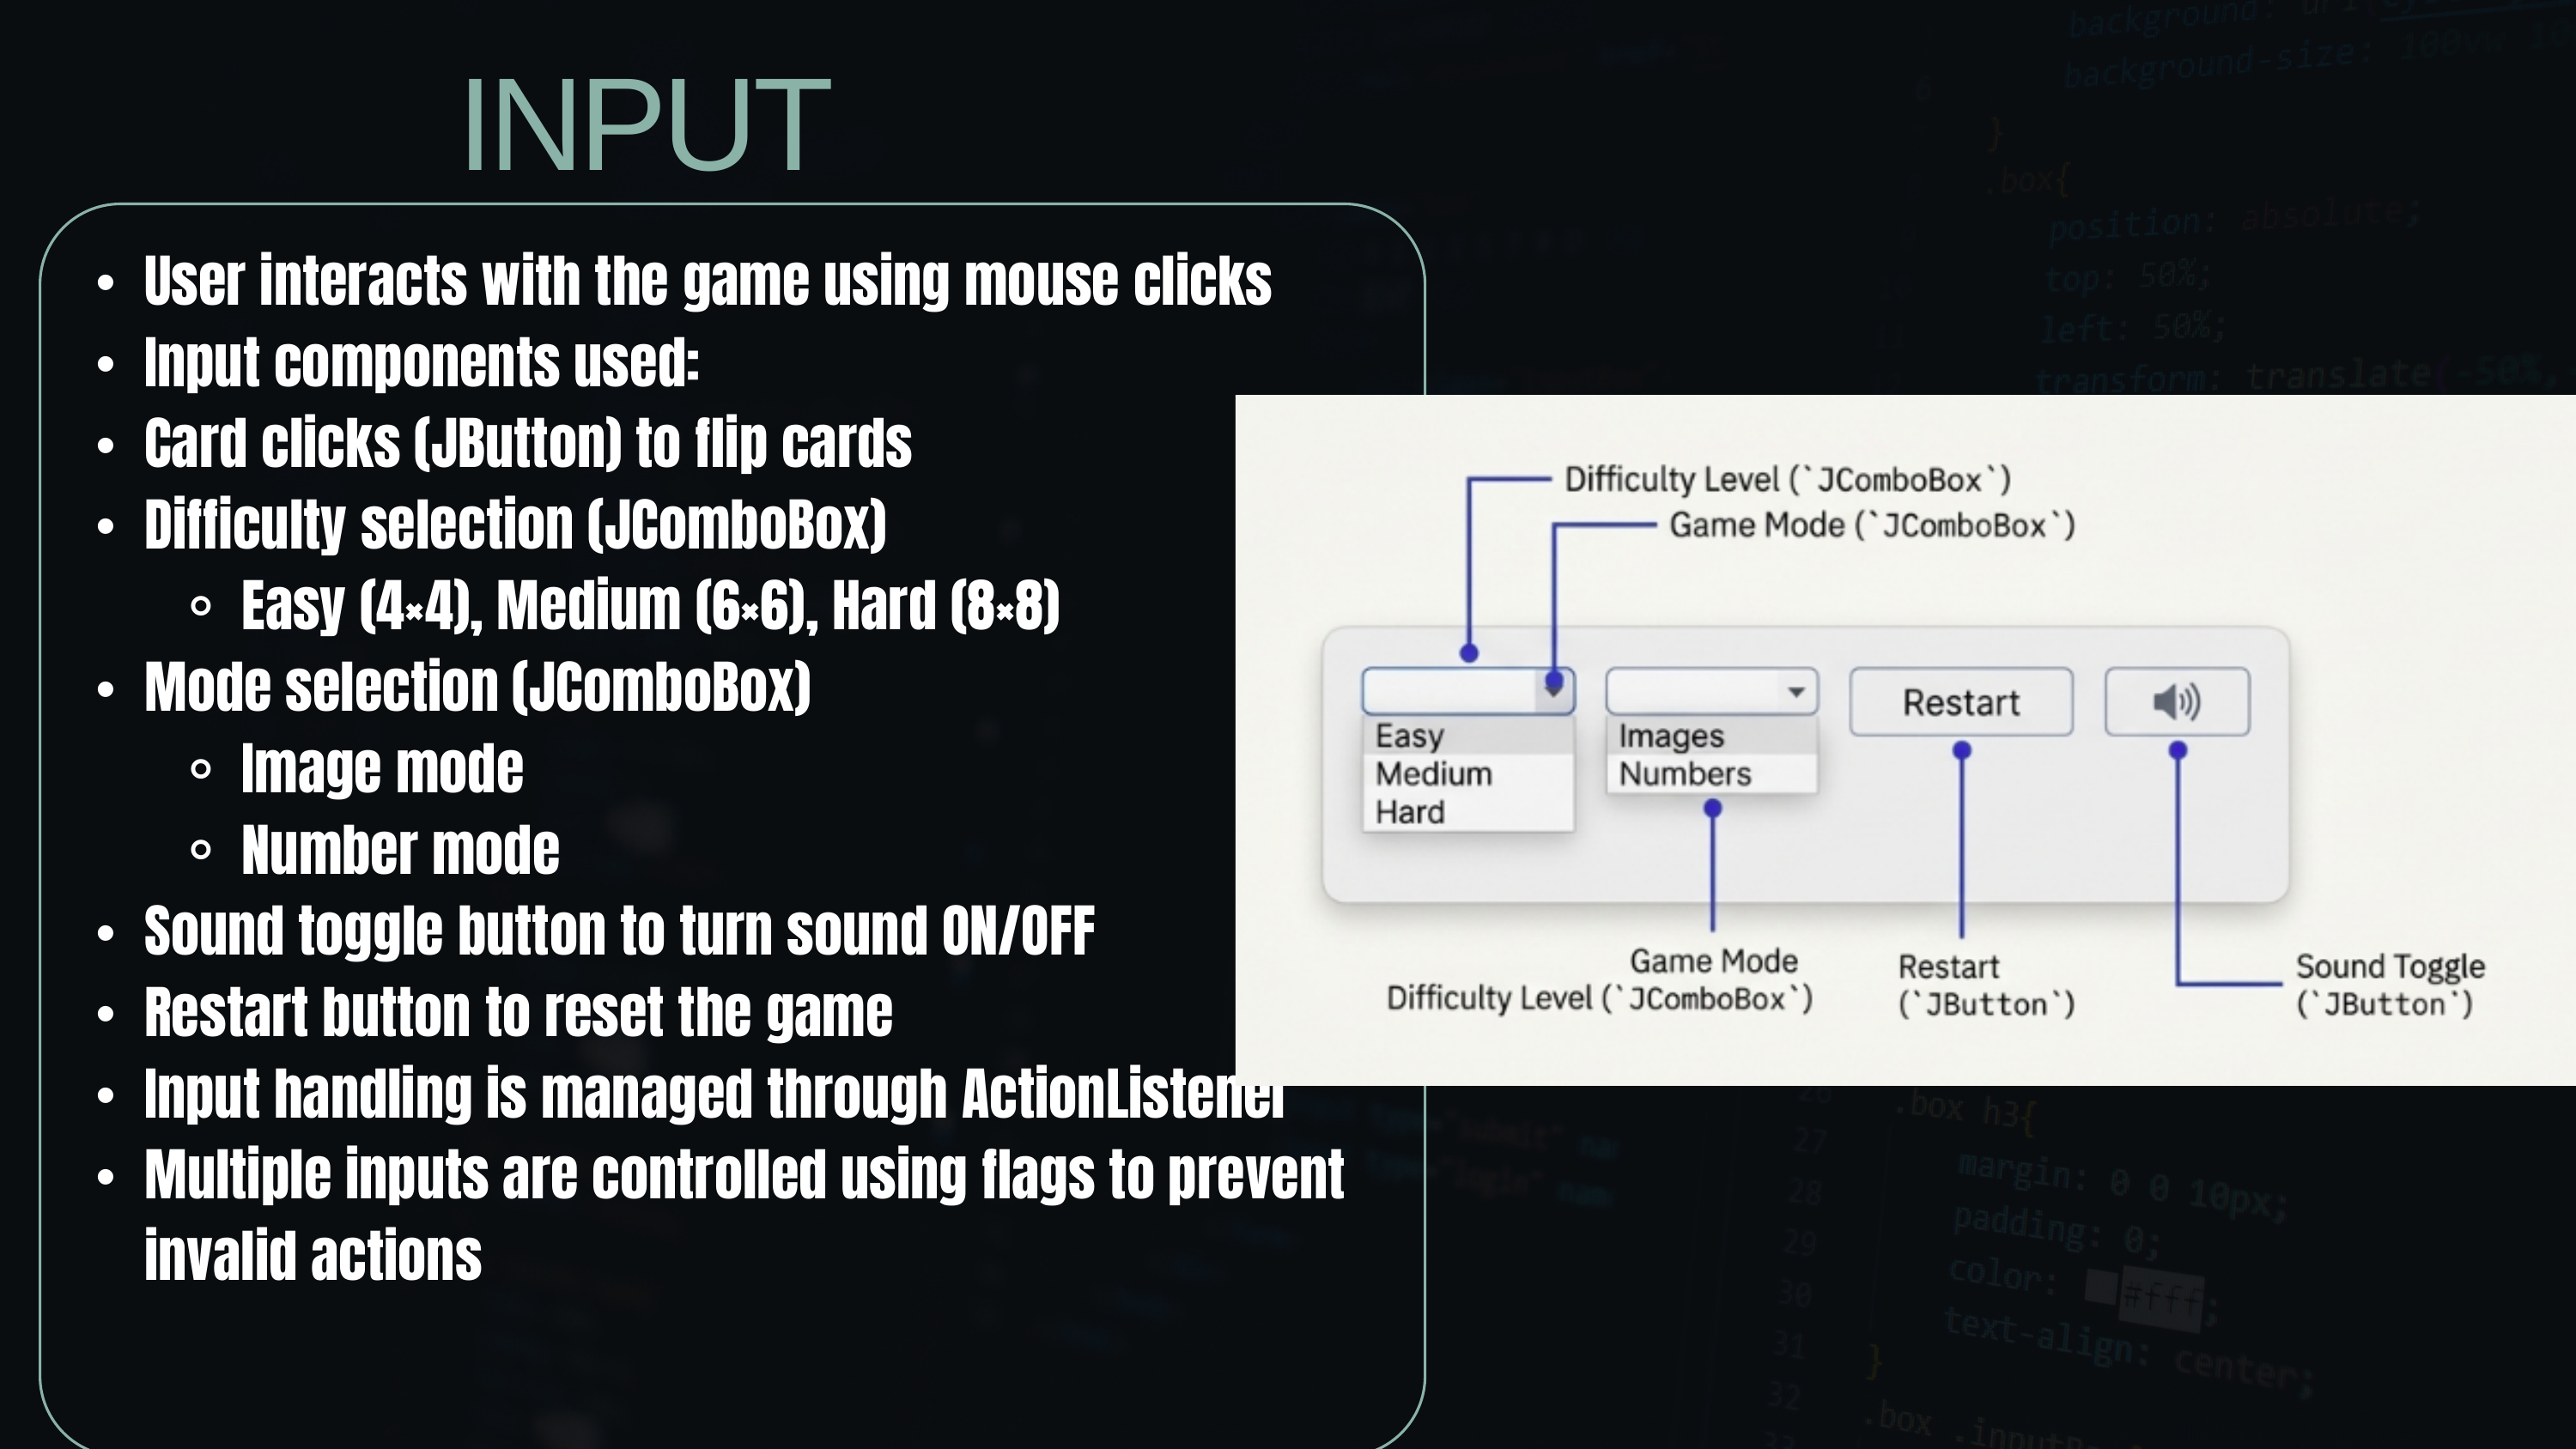

INPUT

User interacts with the game using mouse clicks
Input components used:
Card clicks (JButton) to flip cards
Difficulty selection (JComboBox)
Easy (4×4), Medium (6×6), Hard (8×8)
Mode selection (JComboBox)
Image mode
Number mode
Sound toggle button to turn sound ON/OFF
Restart button to reset the game
Input handling is managed through ActionListener
Multiple inputs are controlled using flags to prevent invalid actions